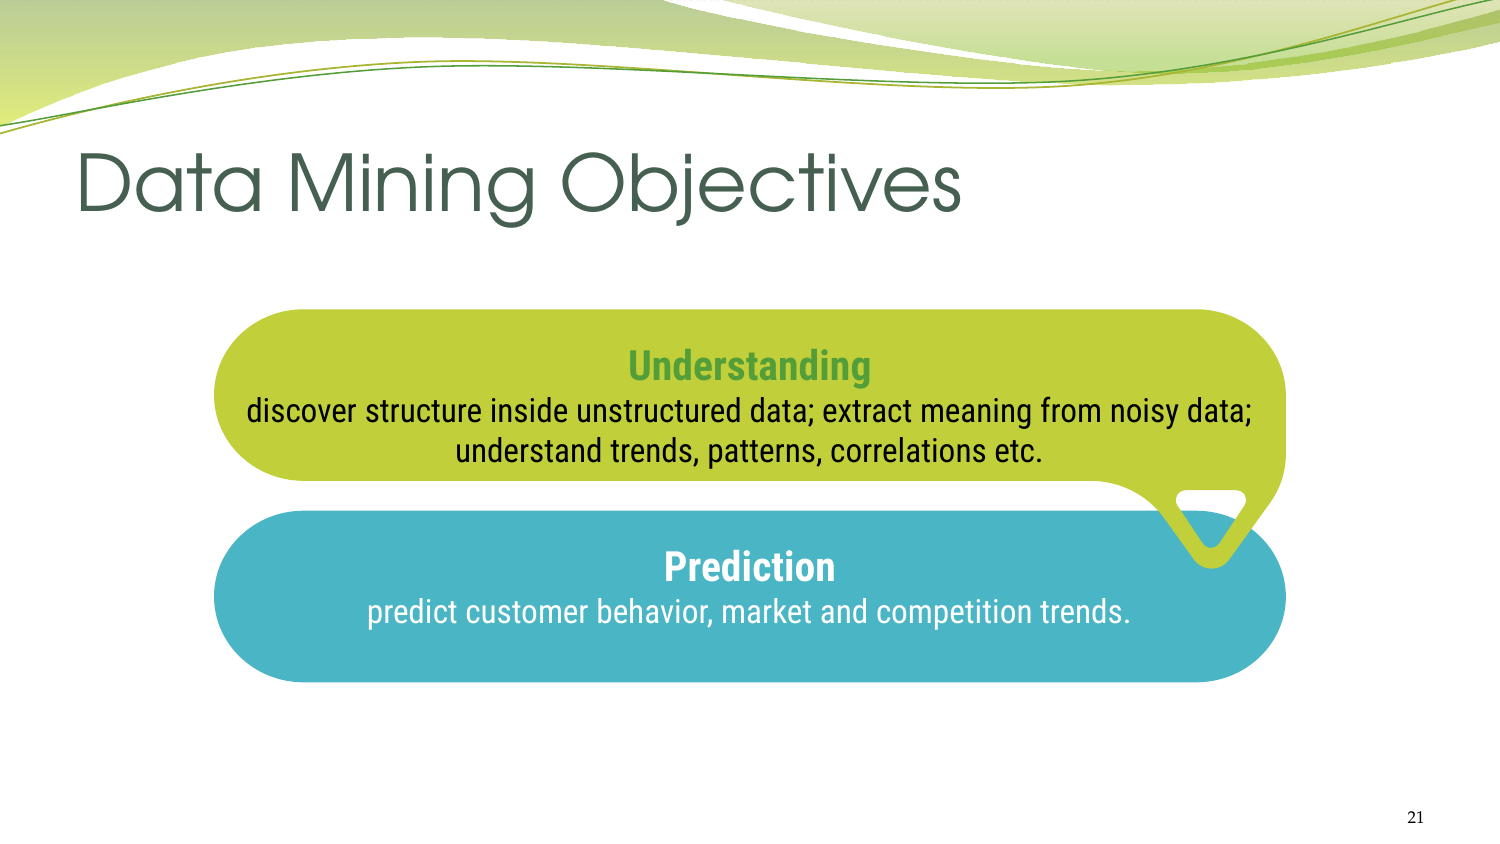

# Data Mining Objectives

Understanding
discover structure inside unstructured data; extract meaning from noisy data; understand trends, patterns, correlations etc.
Prediction
predict customer behavior, market and competition trends.
21